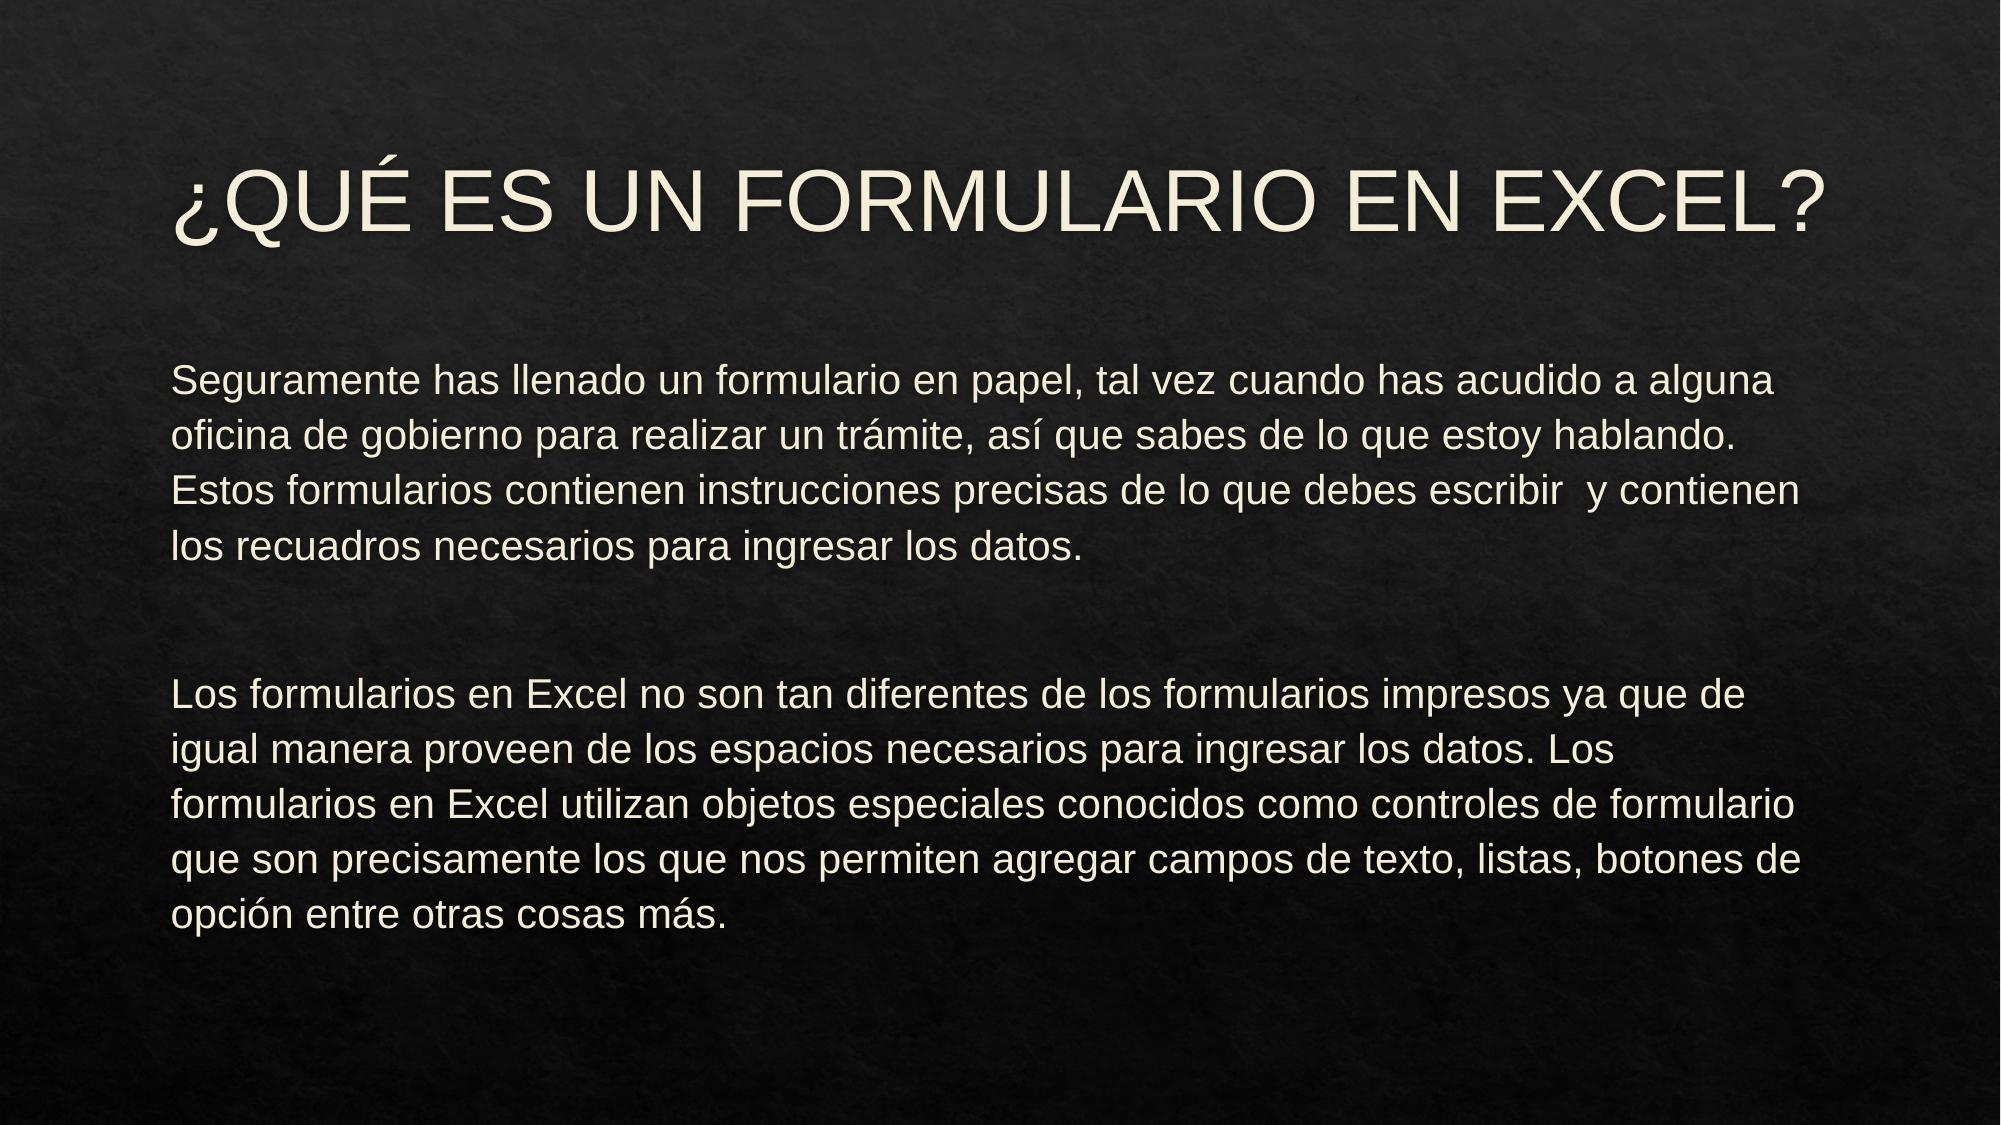

# ¿QUÉ ES UN FORMULARIO EN EXCEL?
Seguramente has llenado un formulario en papel, tal vez cuando has acudido a alguna oficina de gobierno para realizar un trámite, así que sabes de lo que estoy hablando. Estos formularios contienen instrucciones precisas de lo que debes escribir  y contienen los recuadros necesarios para ingresar los datos.

Los formularios en Excel no son tan diferentes de los formularios impresos ya que de igual manera proveen de los espacios necesarios para ingresar los datos. Los formularios en Excel utilizan objetos especiales conocidos como controles de formulario que son precisamente los que nos permiten agregar campos de texto, listas, botones de opción entre otras cosas más.